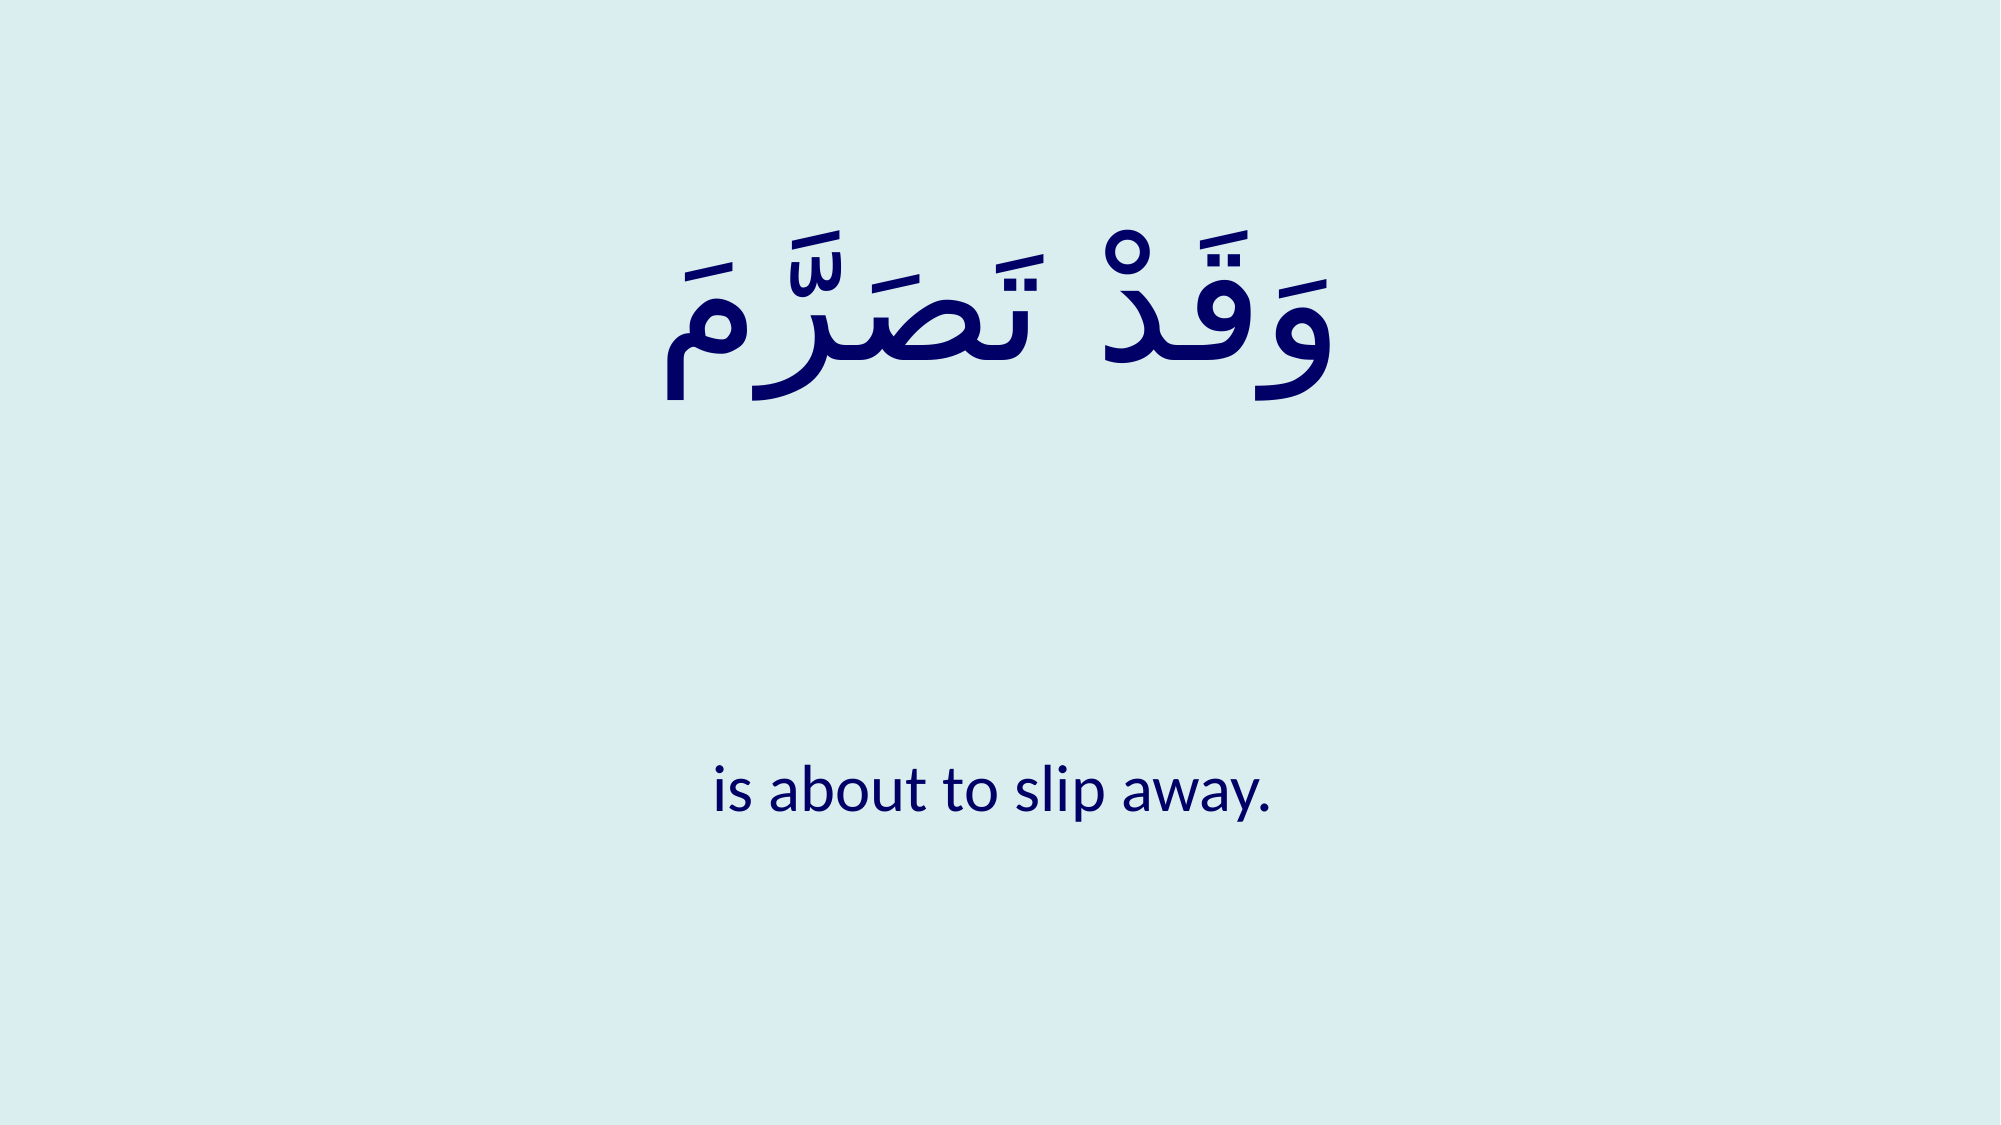

# وَقَدْ تَصَرَّمَ
is about to slip away.